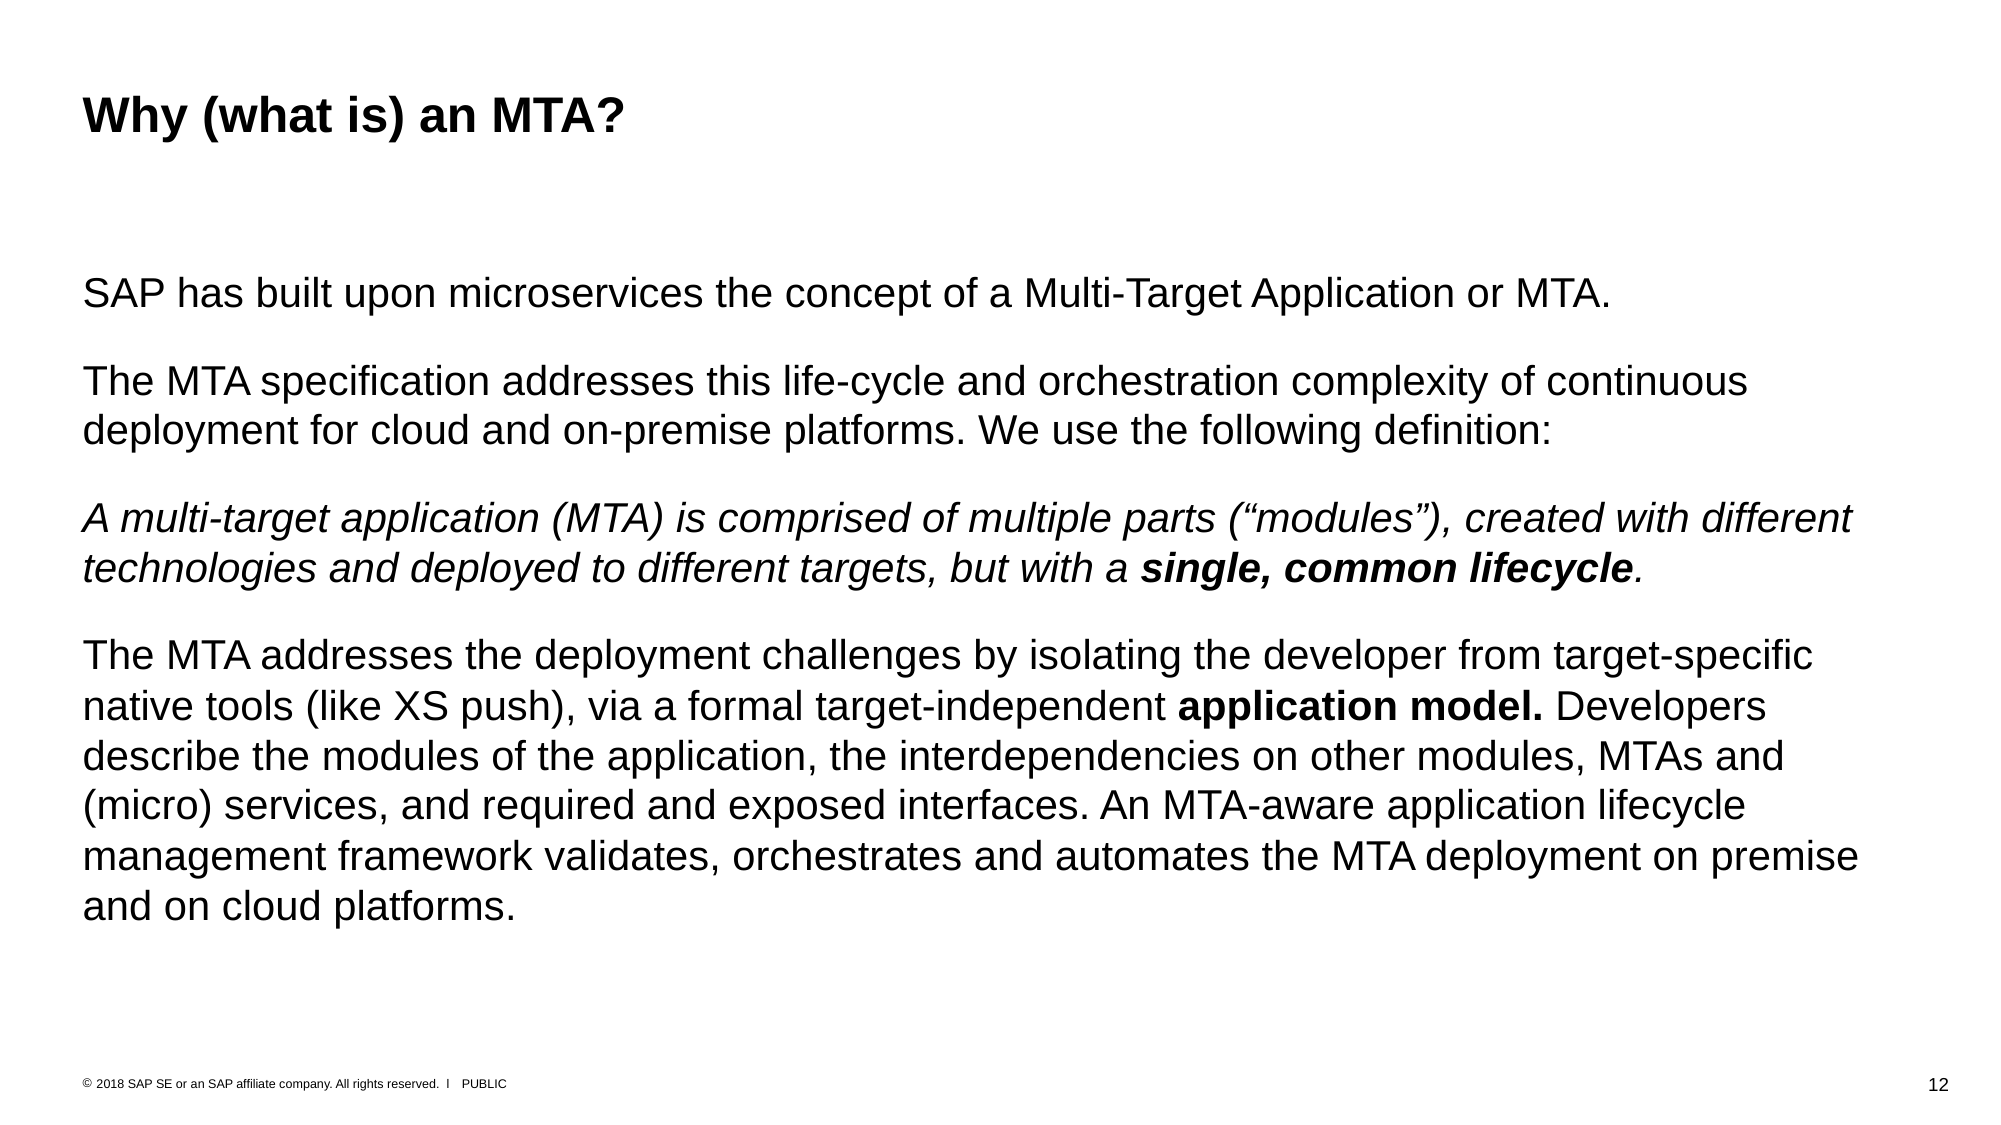

# Why (what is) an MTA?
SAP has built upon microservices the concept of a Multi-Target Application or MTA.
The MTA specification addresses this life-cycle and orchestration complexity of continuous deployment for cloud and on-premise platforms. We use the following definition:
A multi-target application (MTA) is comprised of multiple parts (“modules”), created with different technologies and deployed to different targets, but with a single, common lifecycle.
The MTA addresses the deployment challenges by isolating the developer from target-specific native tools (like XS push), via a formal target-independent application model. Developers describe the modules of the application, the interdependencies on other modules, MTAs and (micro) services, and required and exposed interfaces. An MTA-aware application lifecycle management framework validates, orchestrates and automates the MTA deployment on premise and on cloud platforms.